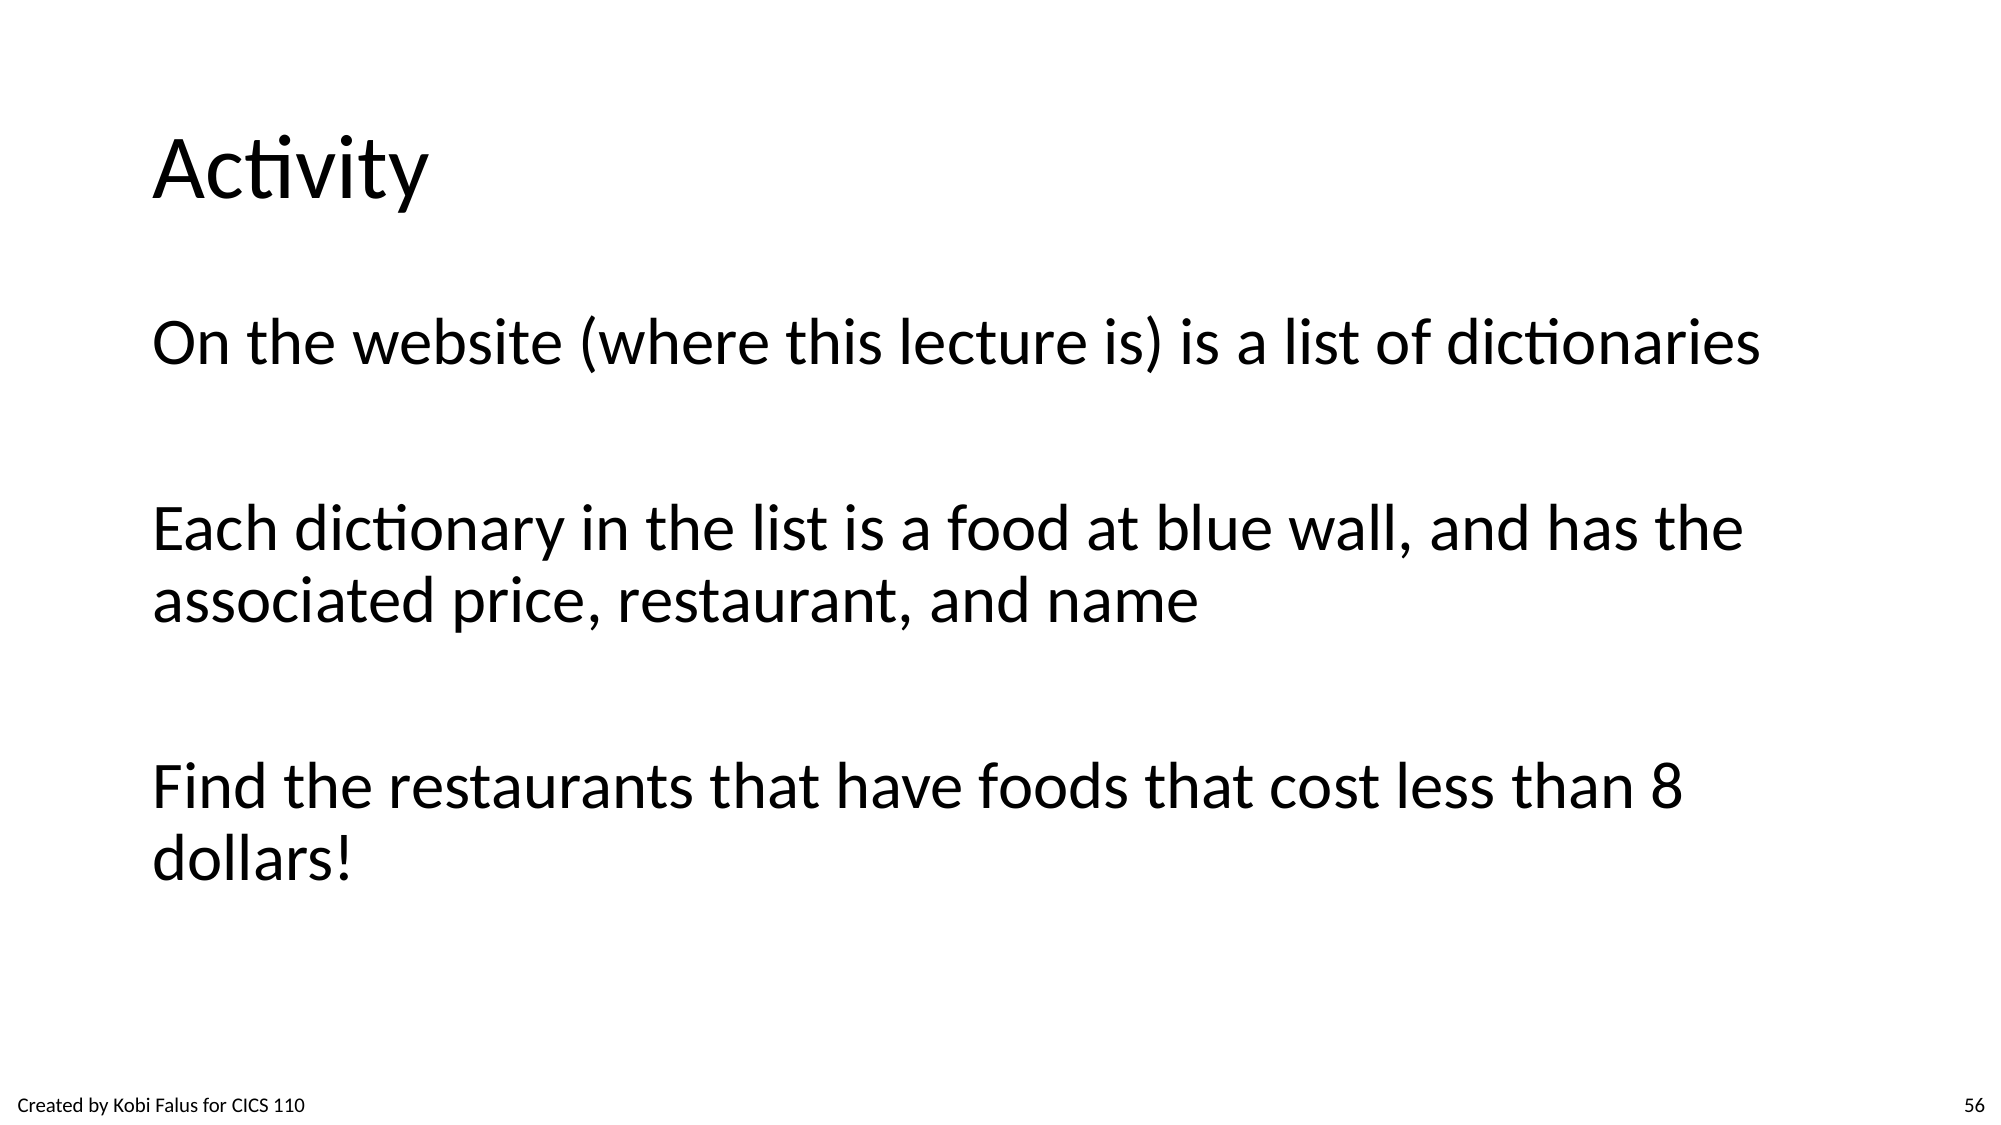

# Activity
On the website (where this lecture is) is a list of dictionaries

Each dictionary in the list is a food at blue wall, and has the associated price, restaurant, and name

Find the restaurants that have foods that cost less than 8 dollars!